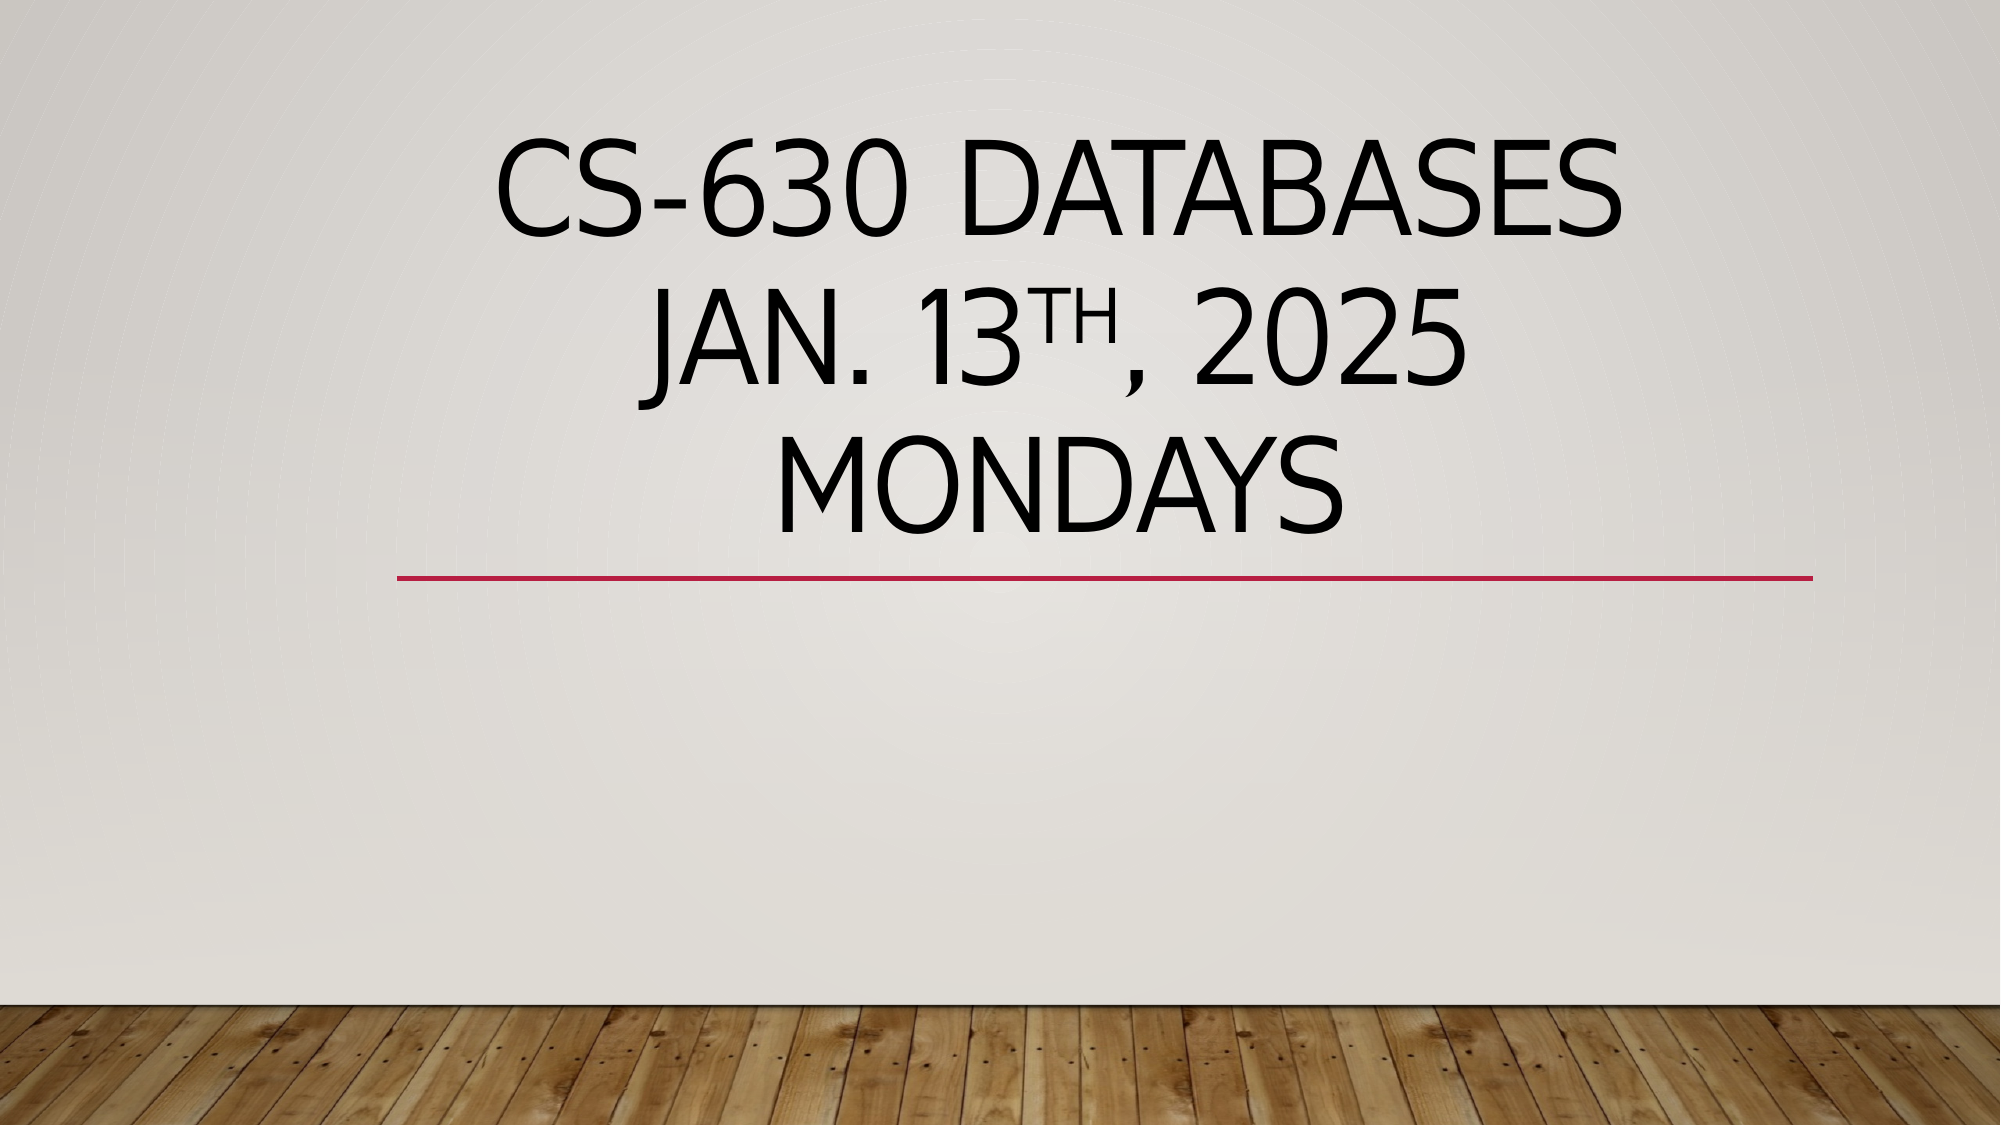

# CS-630 Databases Jan. 13th, 2025 Mondays